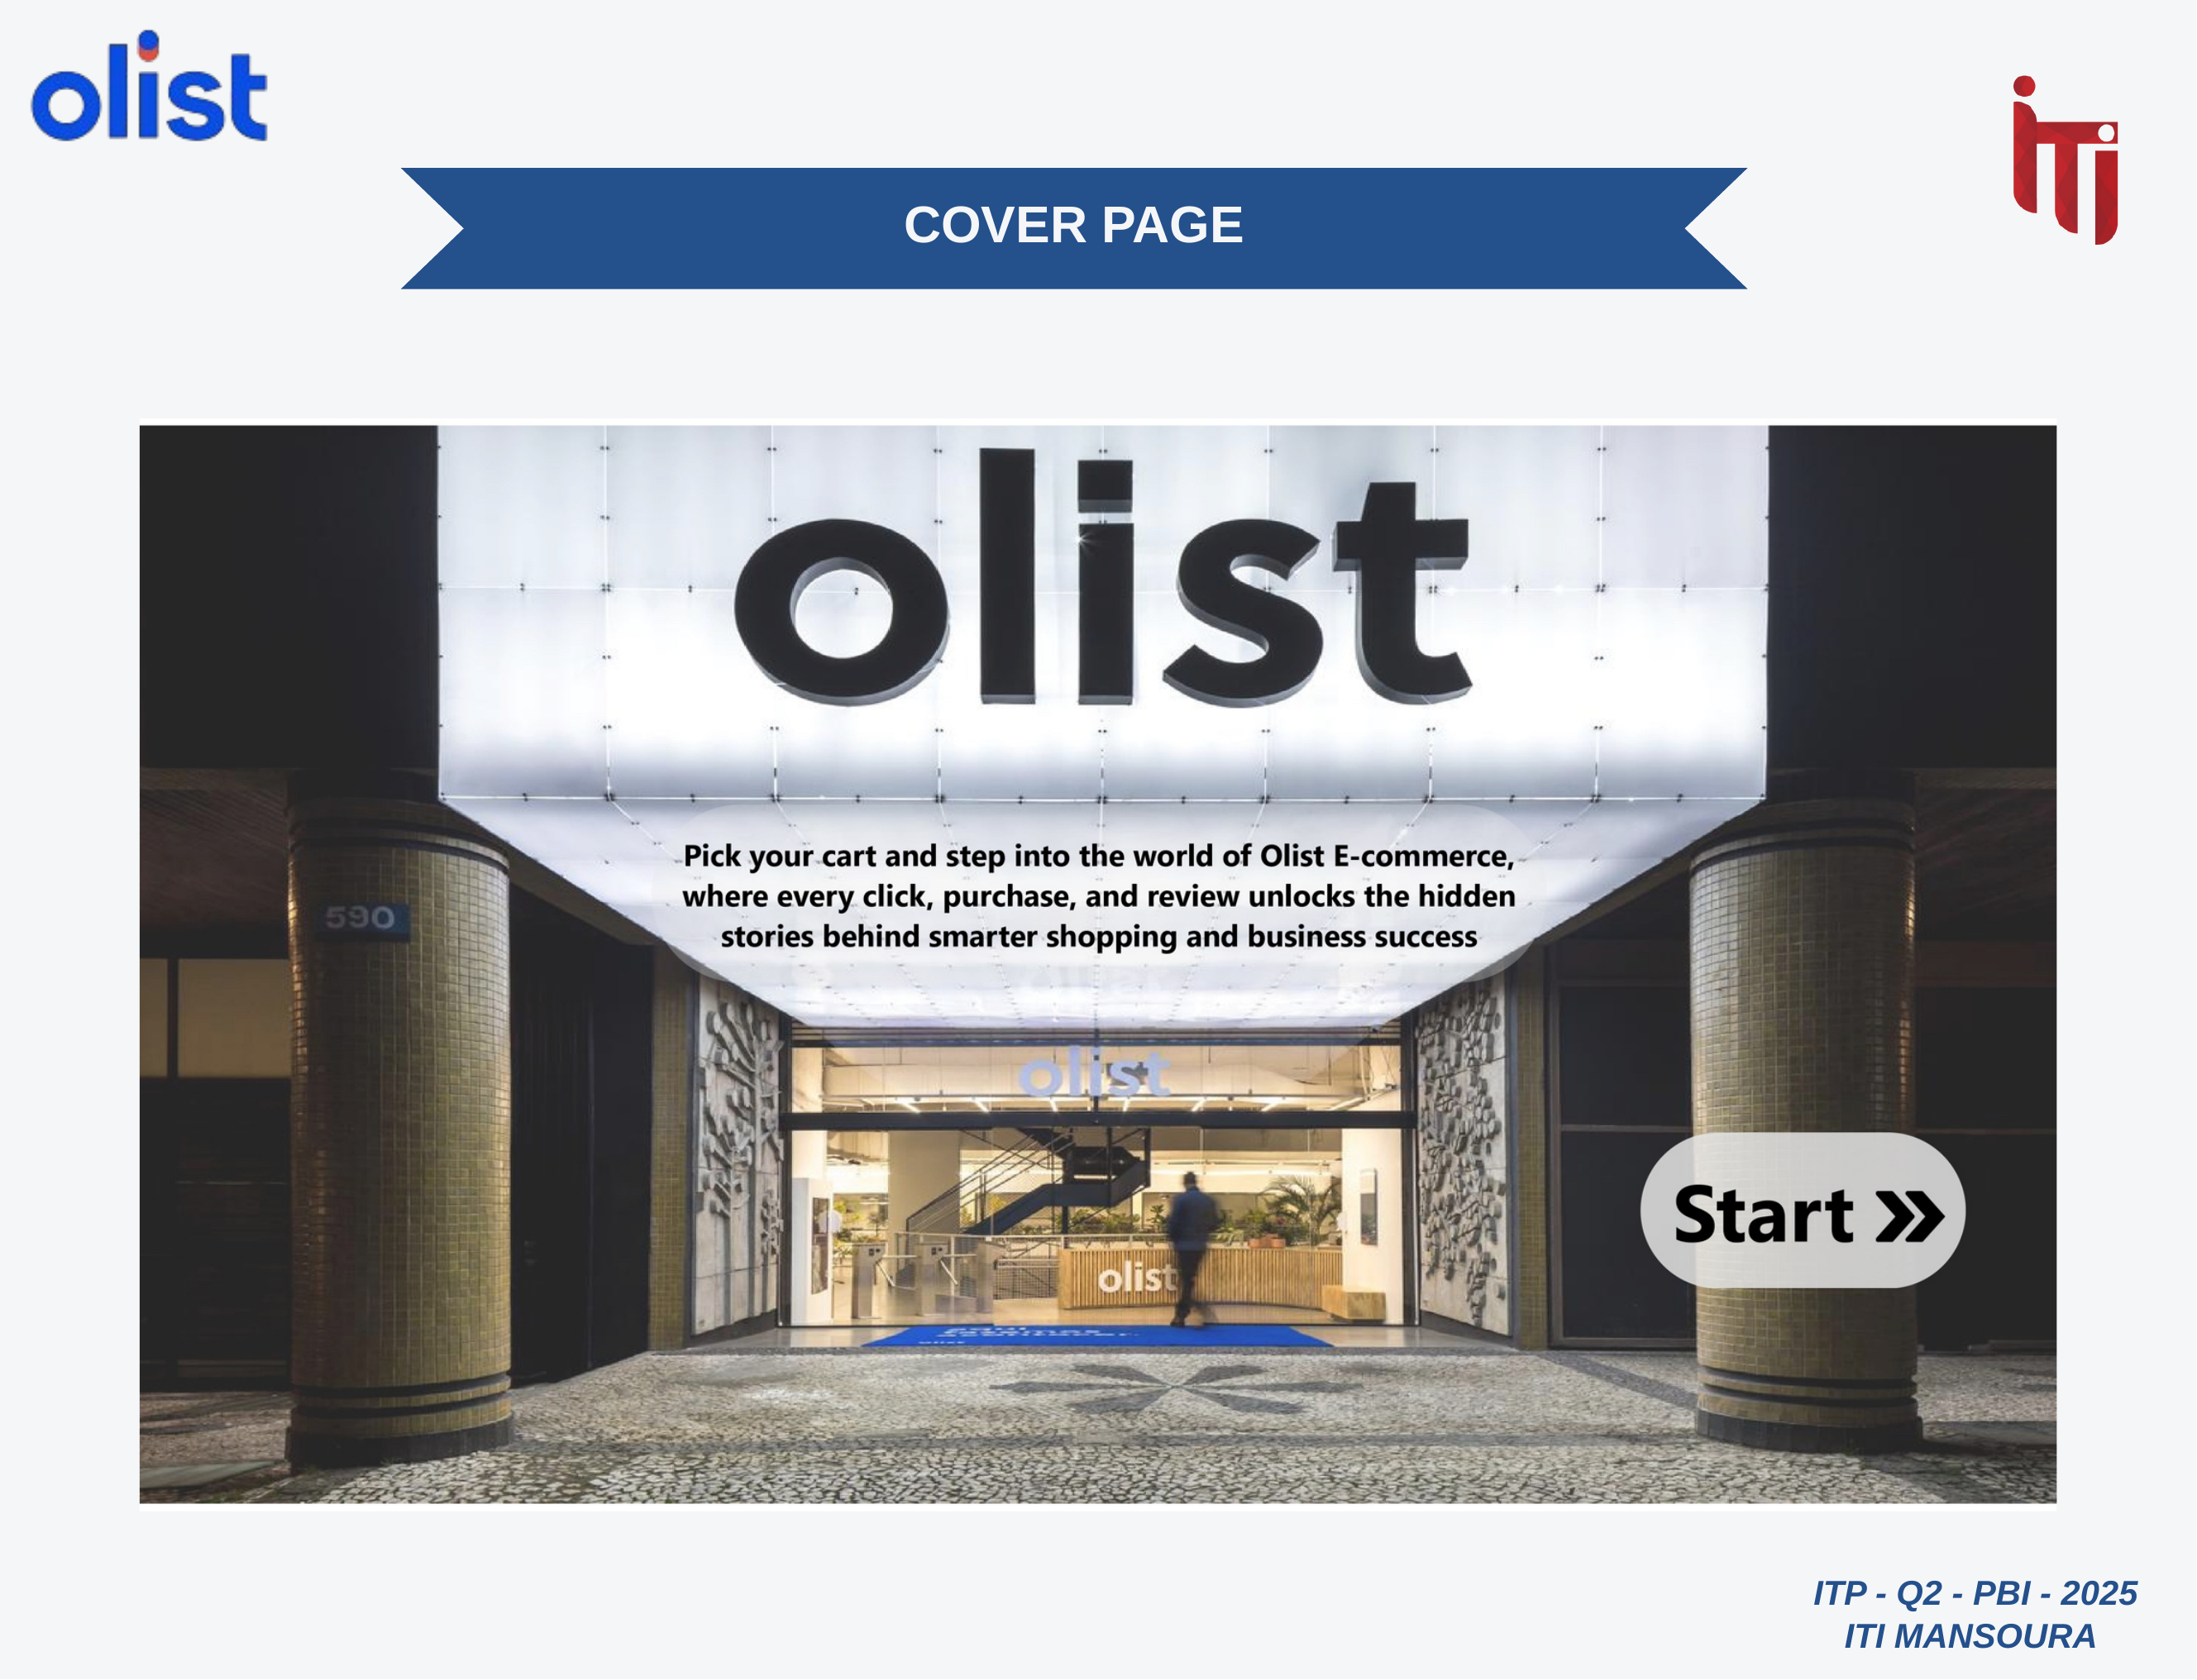

COVER PAGE

 ITP - Q2 - PBI - 2025
ITI MANSOURA